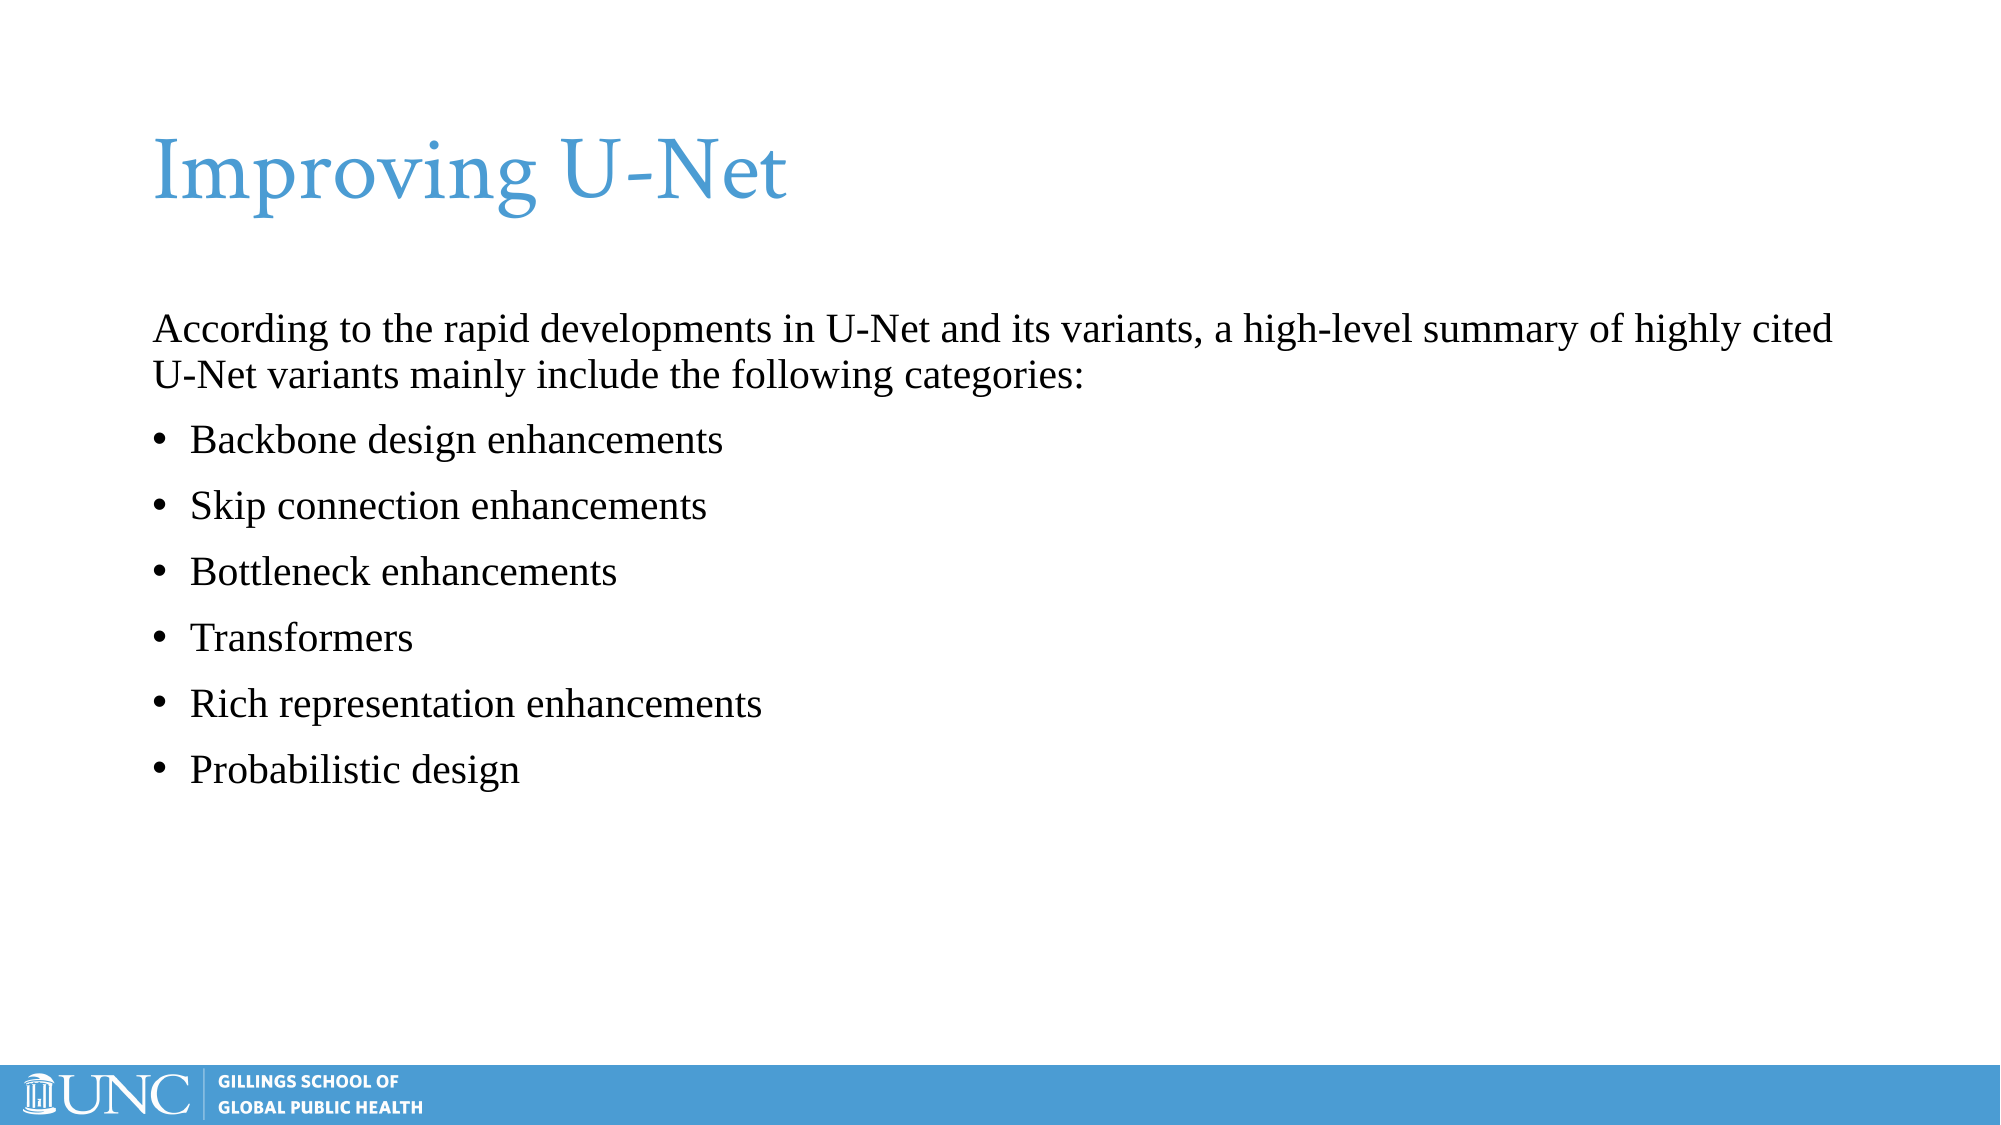

# Improving U-Net
According to the rapid developments in U-Net and its variants, a high-level summary of highly cited U-Net variants mainly include the following categories:
Backbone design enhancements
Skip connection enhancements
Bottleneck enhancements
Transformers
Rich representation enhancements
Probabilistic design